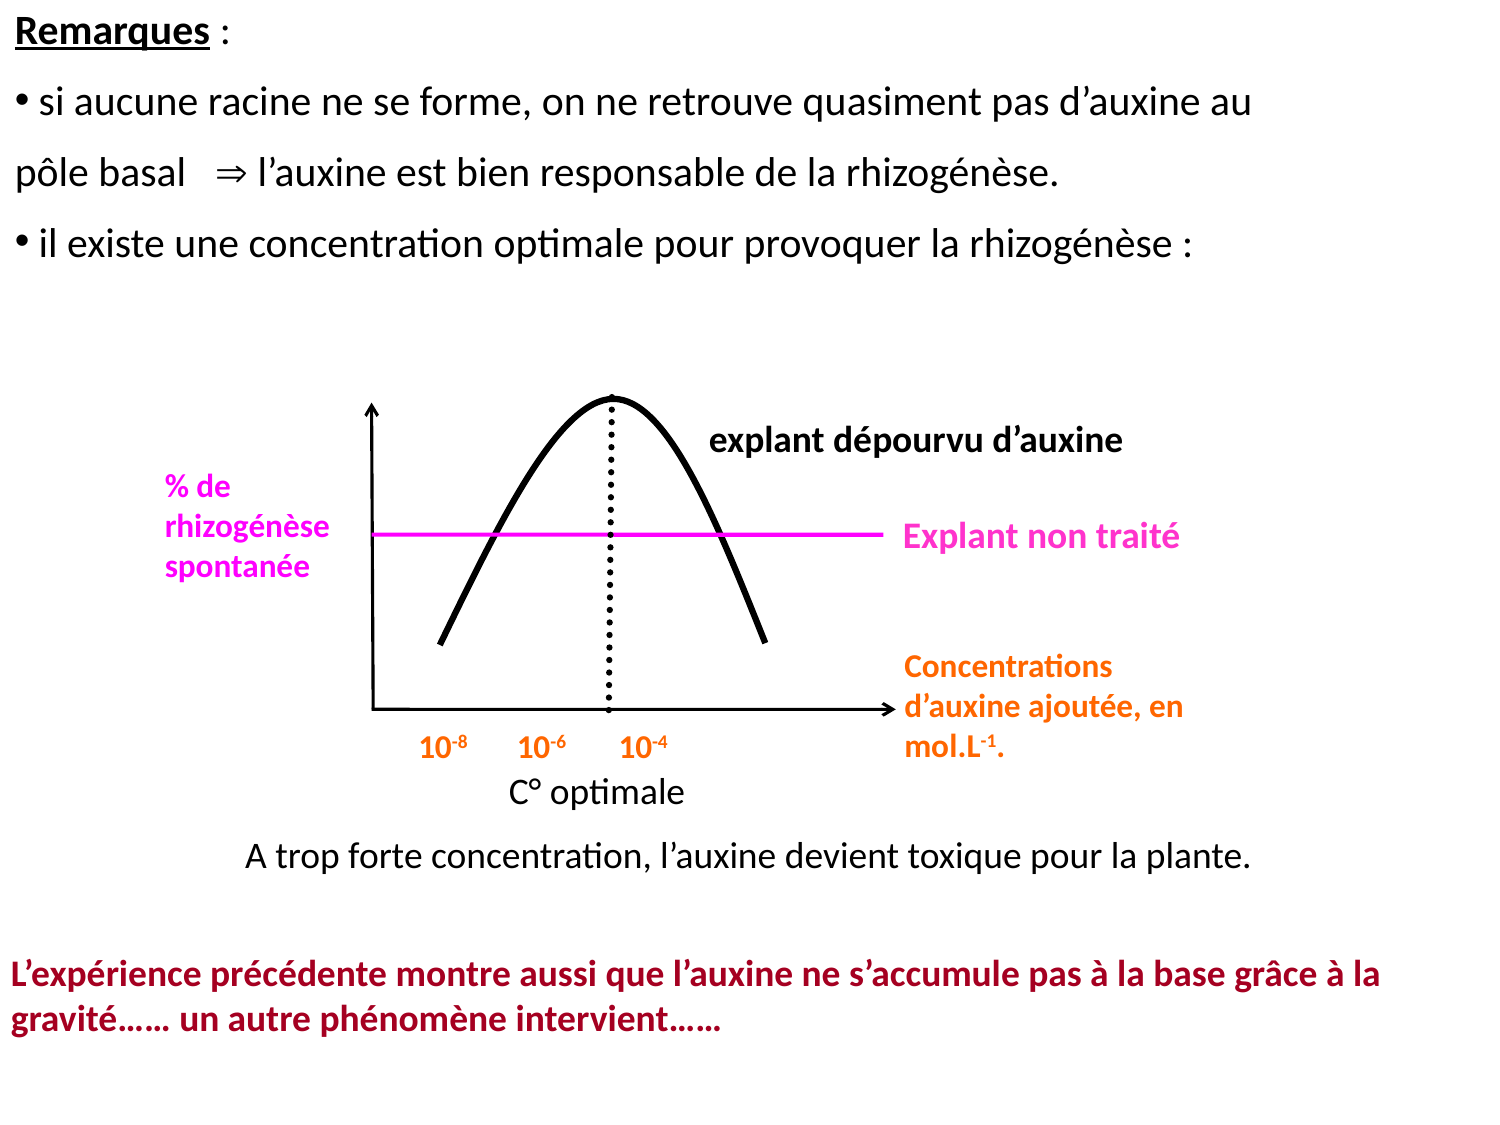

Remarques :
 si aucune racine ne se forme, on ne retrouve quasiment pas d’auxine au
pôle basal   ⇒ l’auxine est bien responsable de la rhizogénèse.
 il existe une concentration optimale pour provoquer la rhizogénèse :

C° optimale

% de rhizogénèse spontanée
Explant non traité

explant dépourvu d’auxine
Concentrations d’auxine ajoutée, en mol.L-1.
10-8       10-6       10-4
A trop forte concentration, l’auxine devient toxique pour la plante.
L’expérience précédente montre aussi que l’auxine ne s’accumule pas à la base grâce à la gravité…… un autre phénomène intervient……